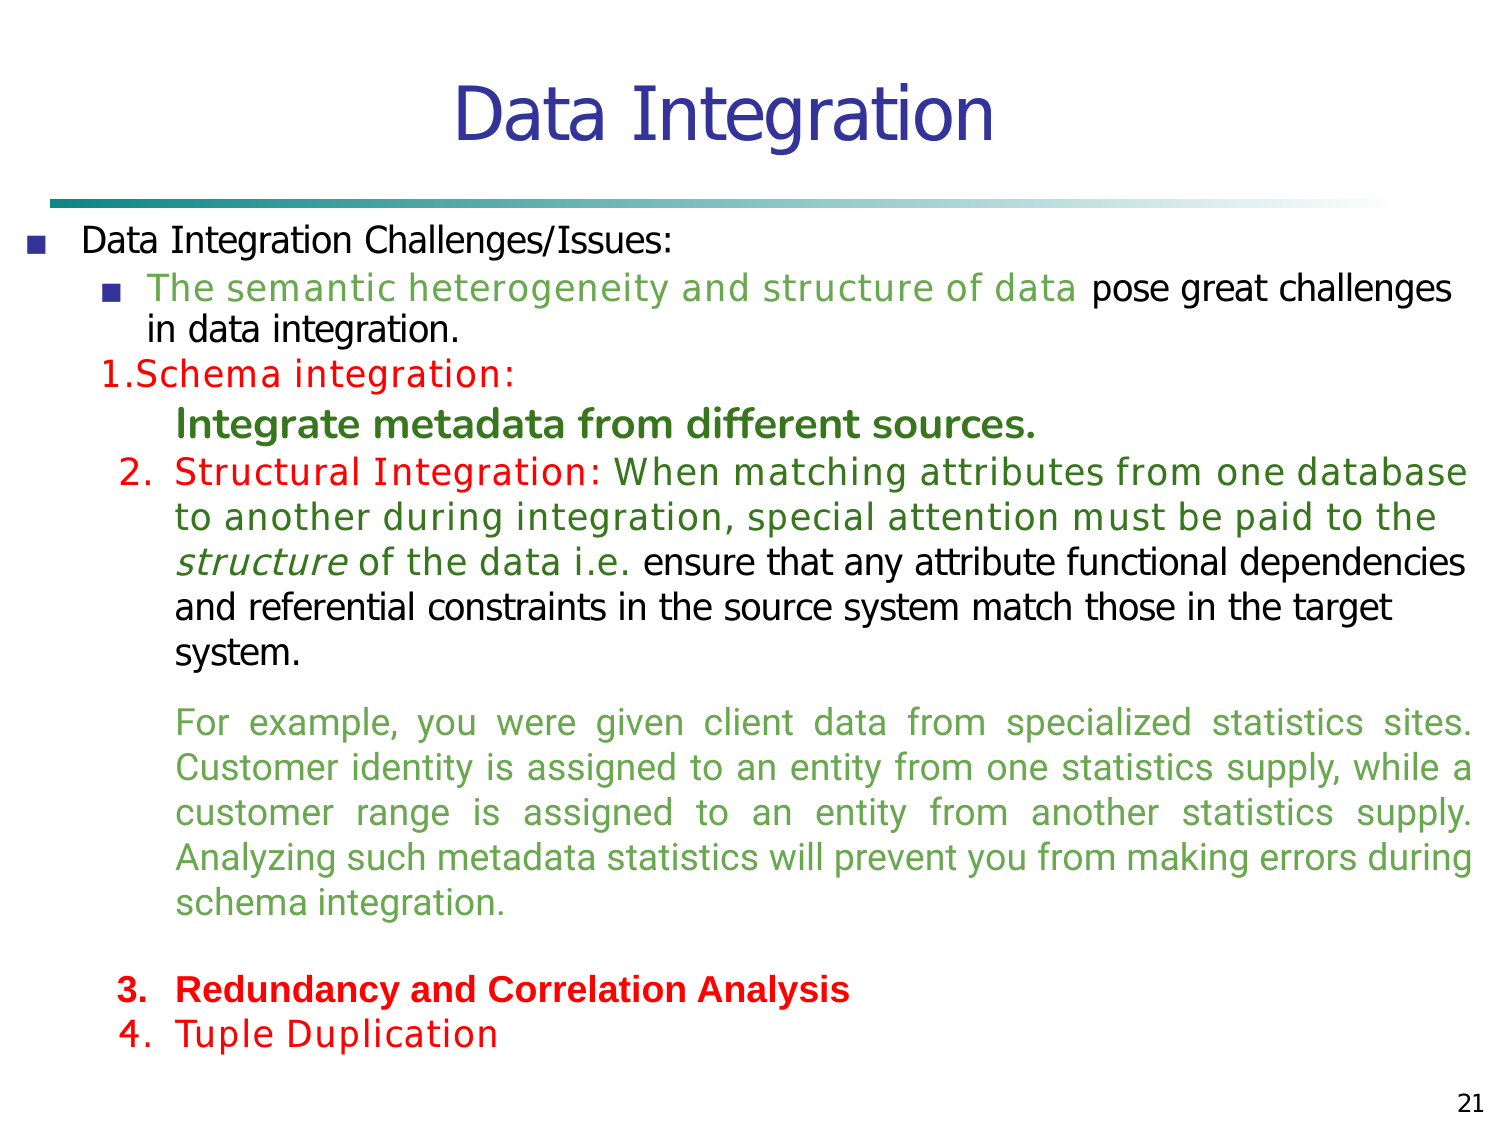

# Data Integration
Data Integration Challenges/Issues:
The semantic heterogeneity and structure of data pose great challenges in data integration.
Schema integration:
Integrate metadata from different sources.
Structural Integration: When matching attributes from one database to another during integration, special attention must be paid to the structure of the data i.e. ensure that any attribute functional dependencies and referential constraints in the source system match those in the target system.
For example, you were given client data from specialized statistics sites. Customer identity is assigned to an entity from one statistics supply, while a customer range is assigned to an entity from another statistics supply. Analyzing such metadata statistics will prevent you from making errors during schema integration.
Redundancy and Correlation Analysis
Tuple Duplication
21